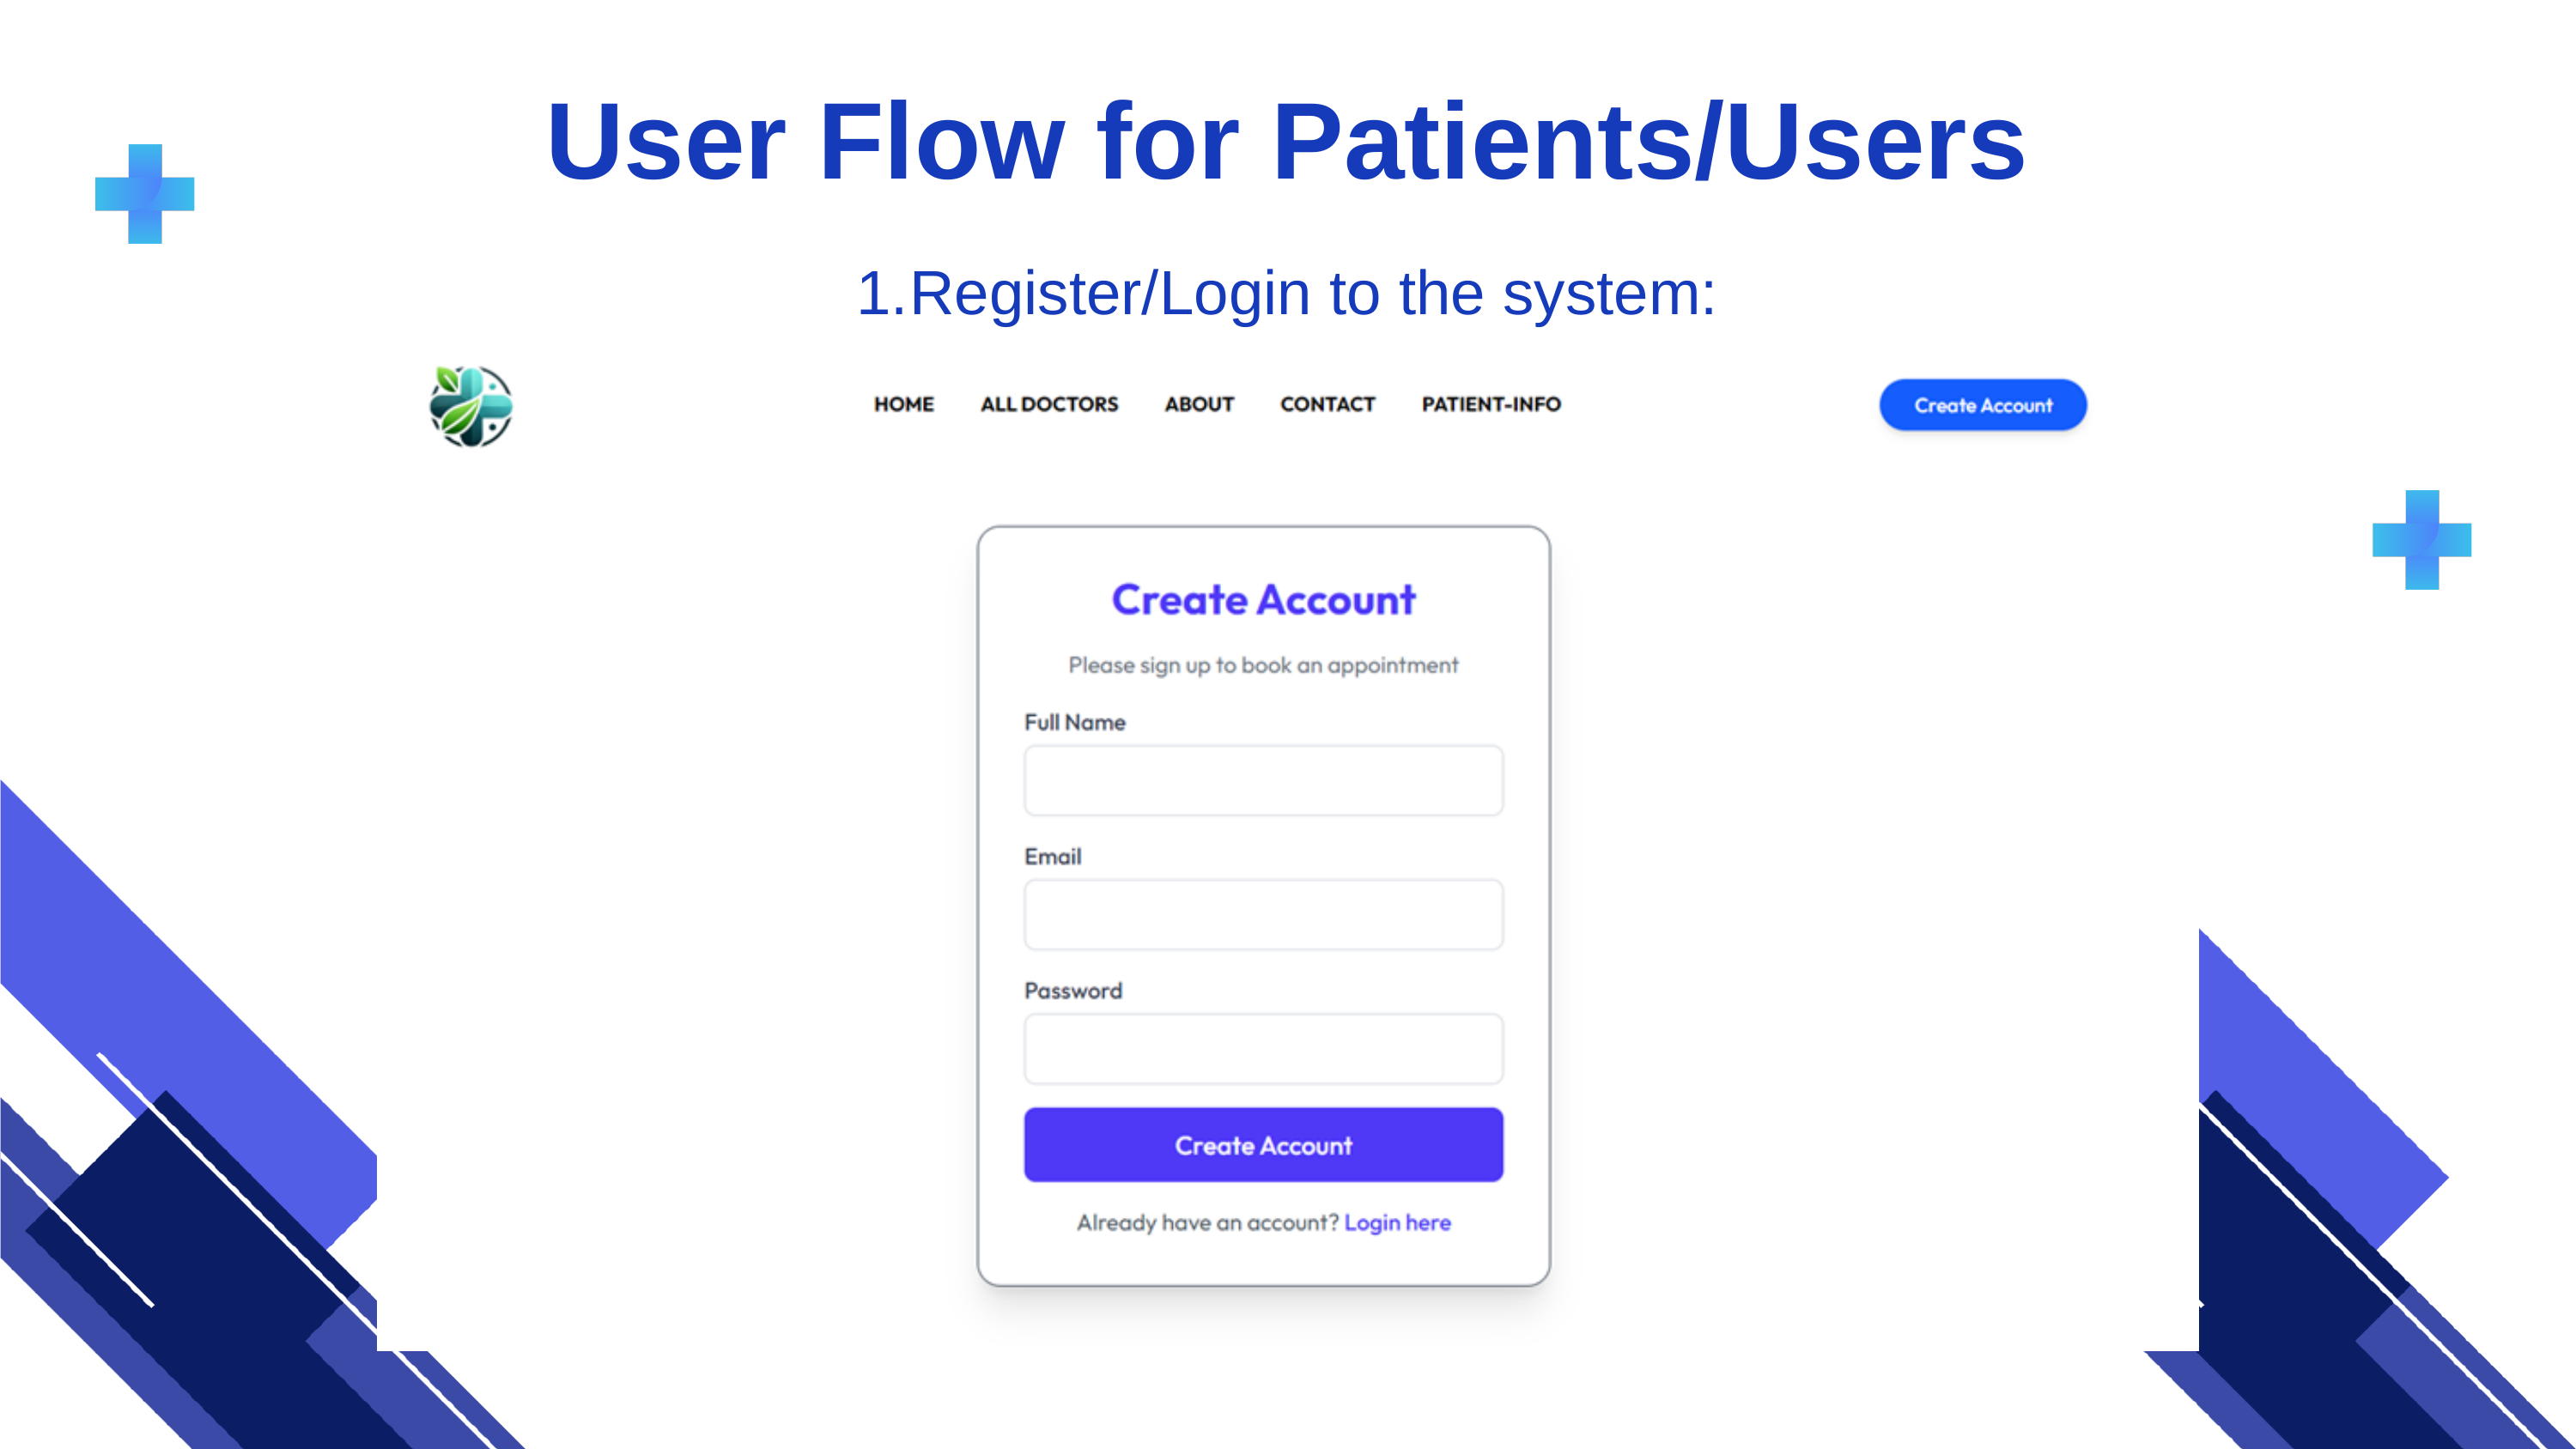

User Flow for Patients/Users

Register/Login to the system: